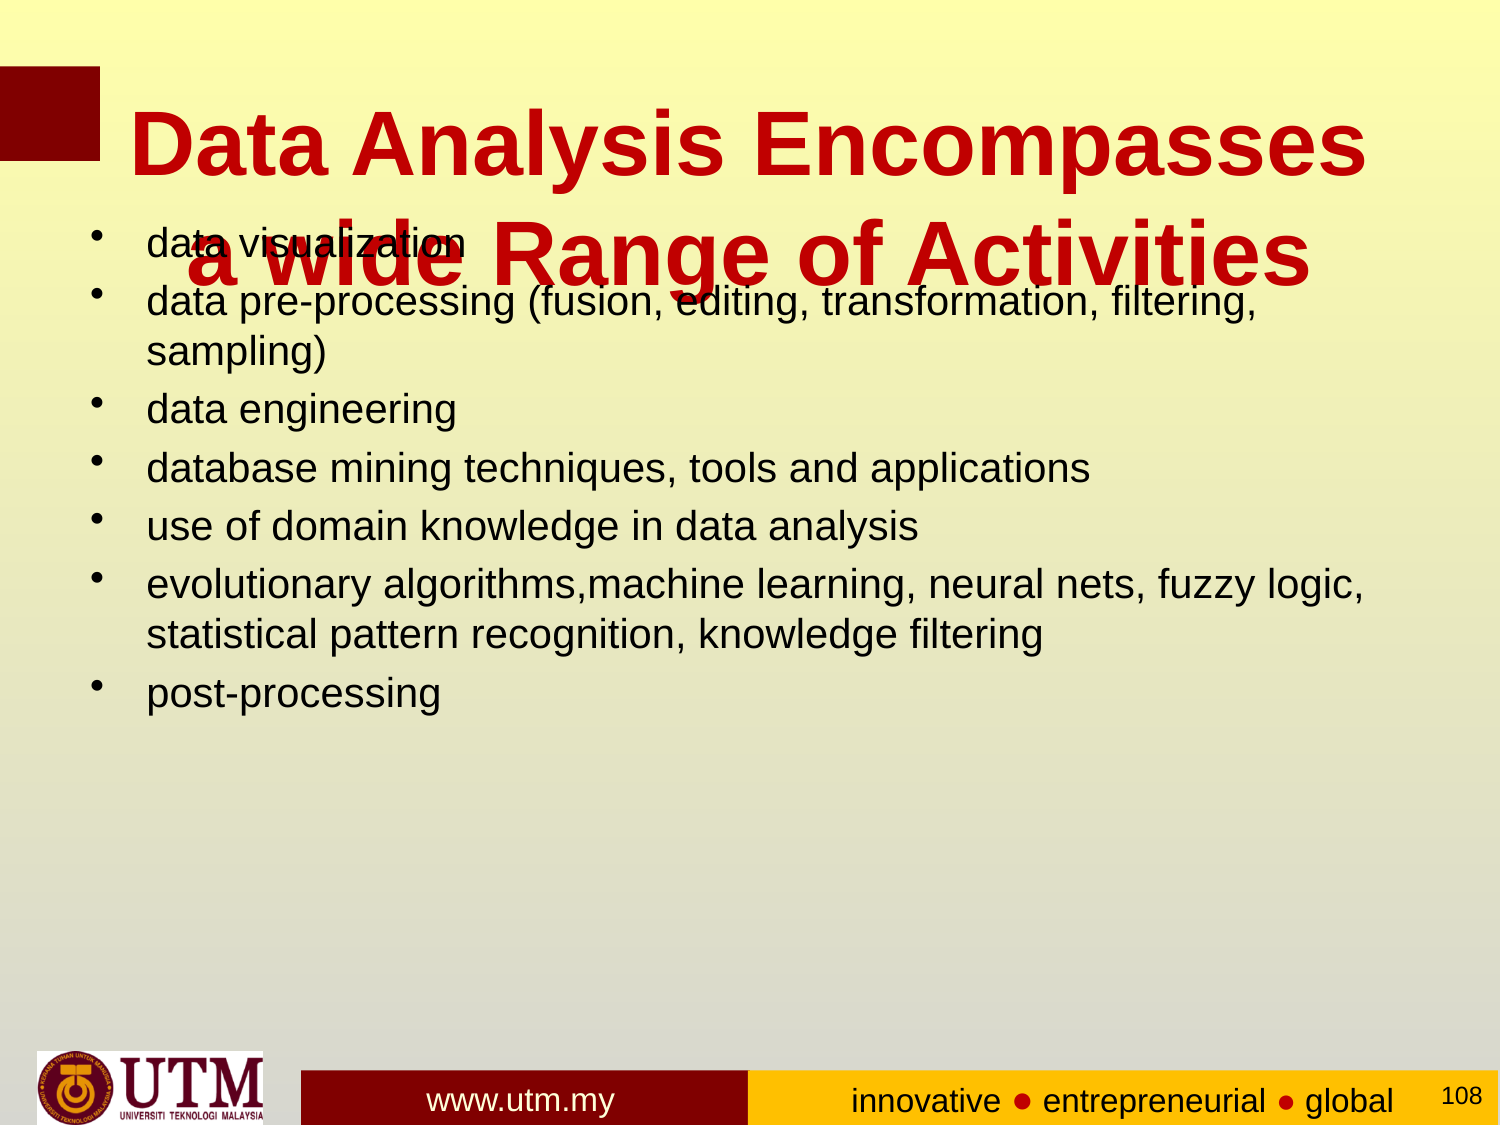

# Data Analysis Encompasses a wide Range of Activities
data visualization
data pre-processing (fusion, editing, transformation, filtering, sampling)
data engineering
database mining techniques, tools and applications
use of domain knowledge in data analysis
evolutionary algorithms,machine learning, neural nets, fuzzy logic, statistical pattern recognition, knowledge filtering
post-processing